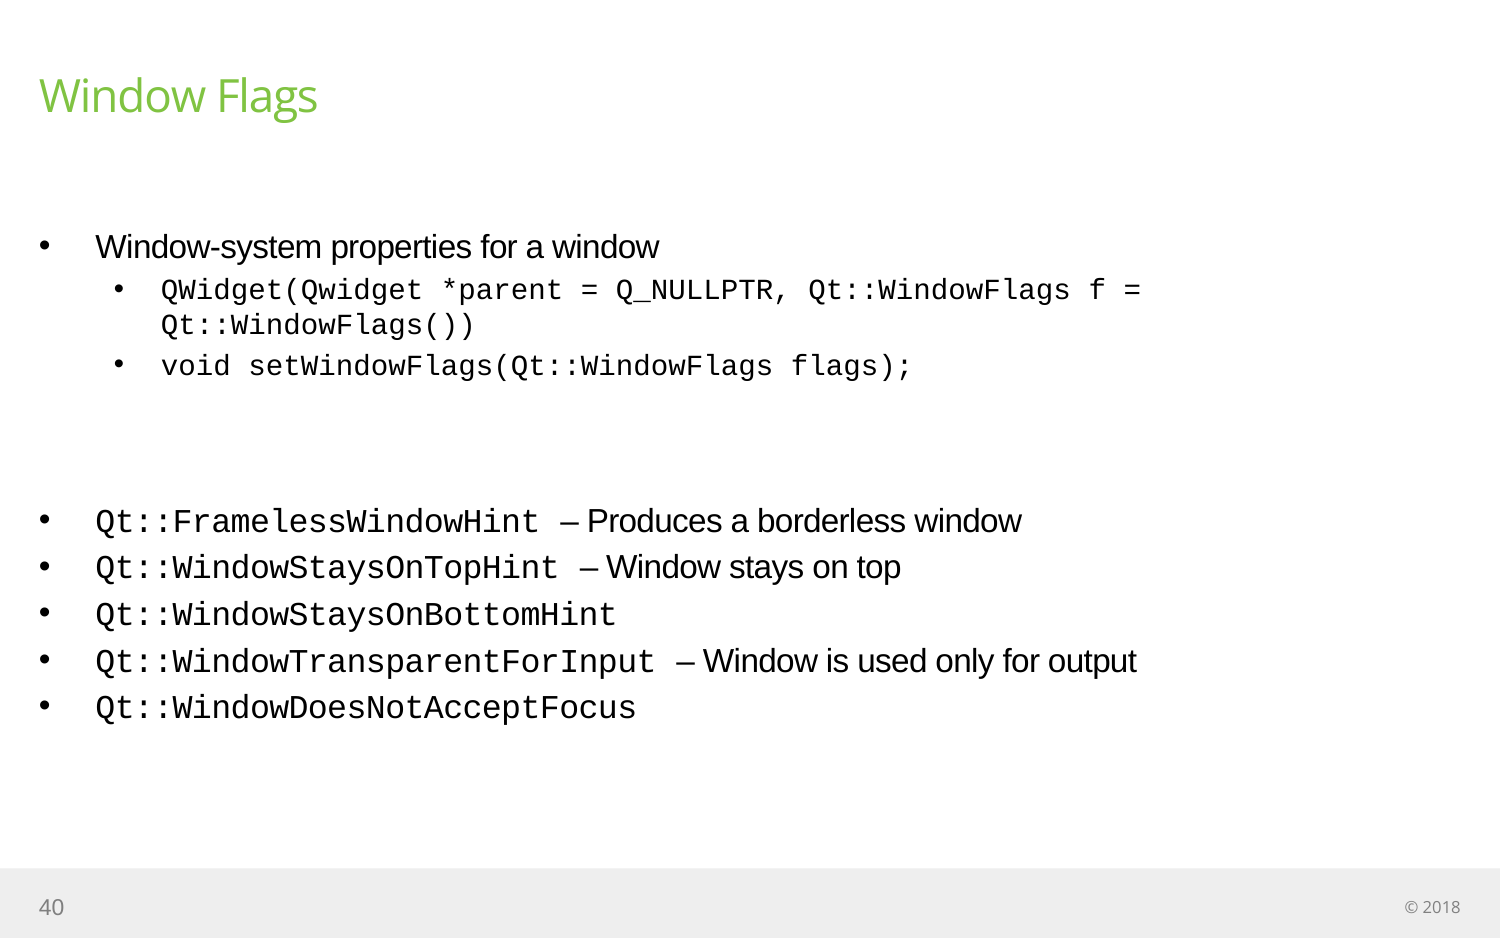

# Window Flags
Window-system properties for a window
QWidget(Qwidget *parent = Q_NULLPTR, Qt::WindowFlags f = Qt::WindowFlags())
void setWindowFlags(Qt::WindowFlags flags);

Qt::FramelessWindowHint – Produces a borderless window
Qt::WindowStaysOnTopHint – Window stays on top
Qt::WindowStaysOnBottomHint
Qt::WindowTransparentForInput – Window is used only for output
Qt::WindowDoesNotAcceptFocus
40
© 2018